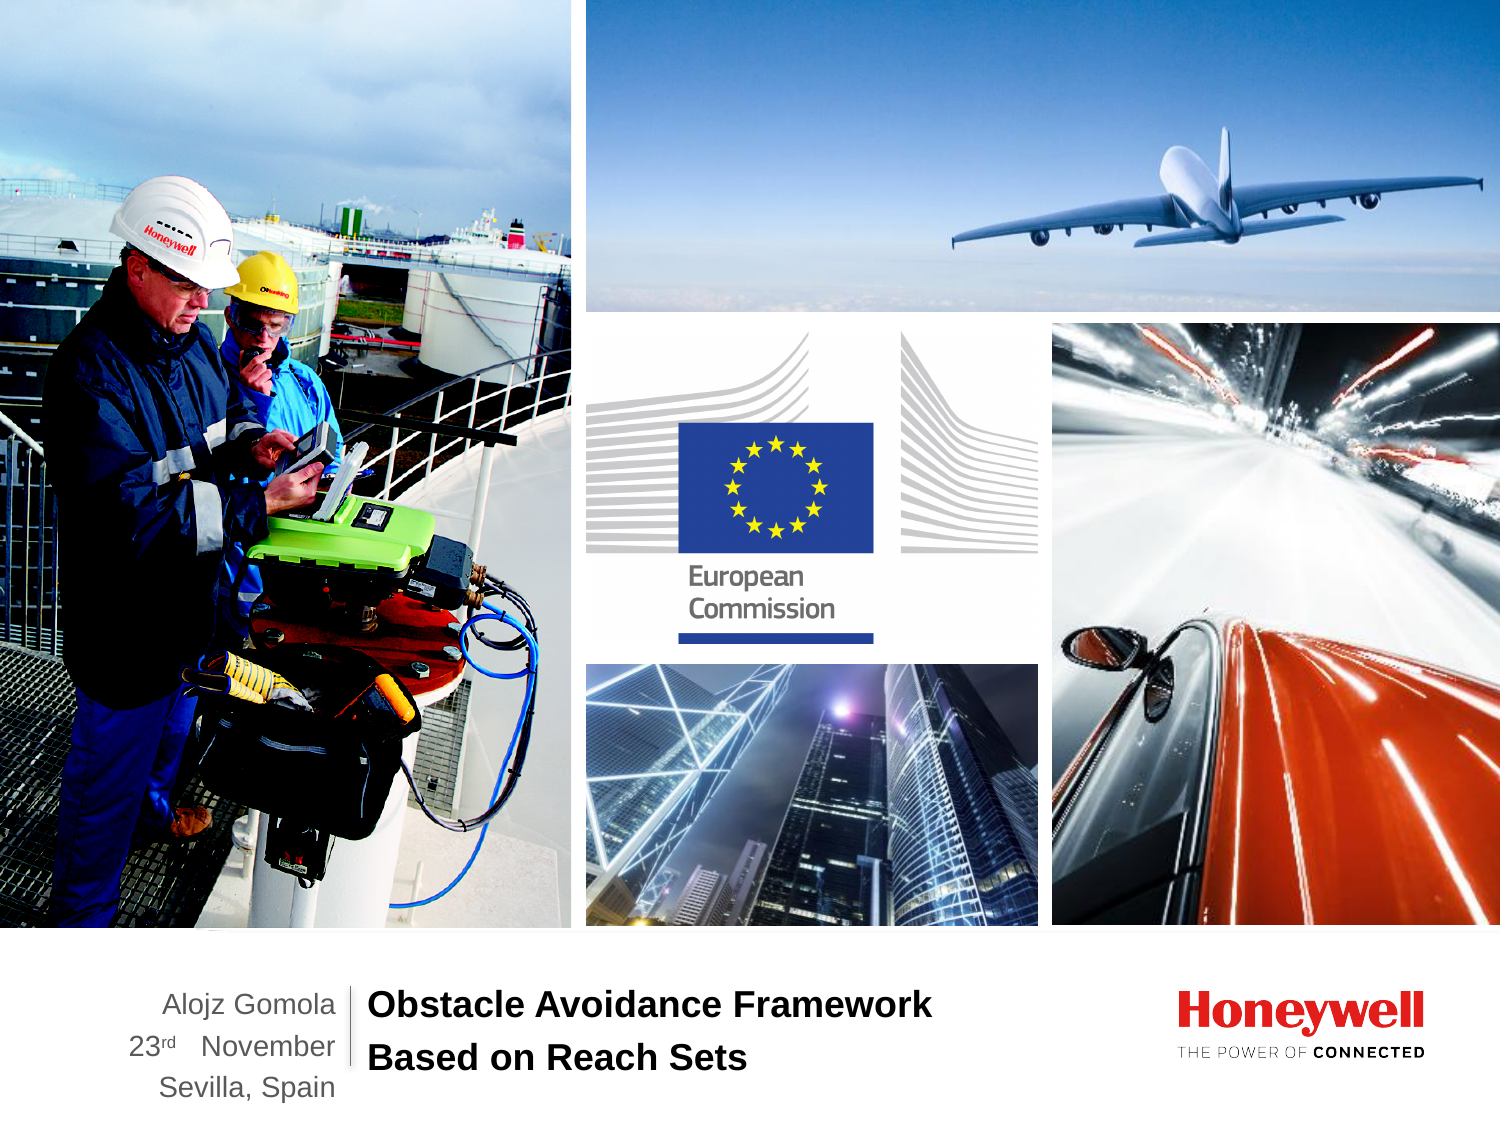

Obstacle Avoidance Framework
Based on Reach Sets
Alojz Gomola
23rd   November
Sevilla, Spain